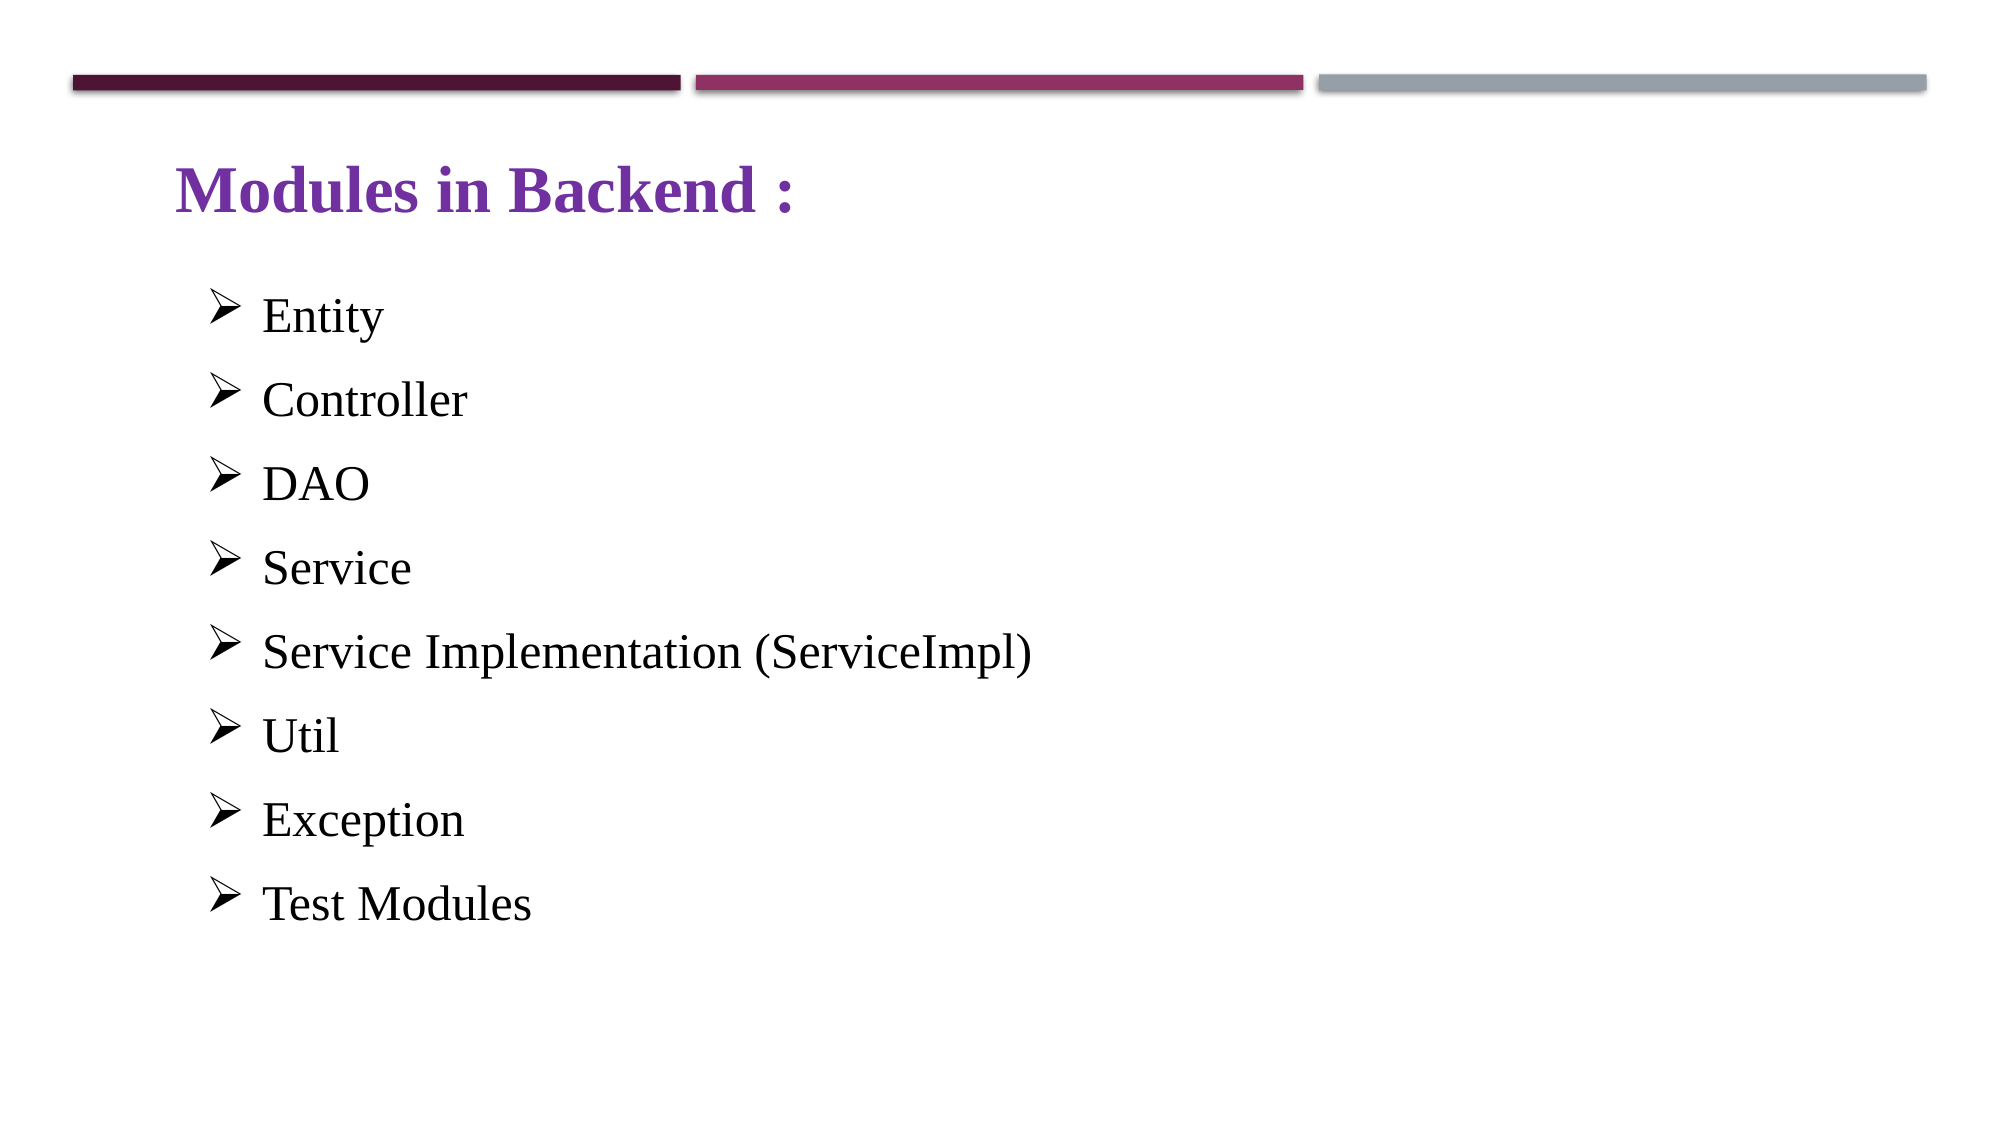

Modules in Backend :
Entity
Controller
DAO
Service
Service Implementation (ServiceImpl)
Util
Exception
Test Modules